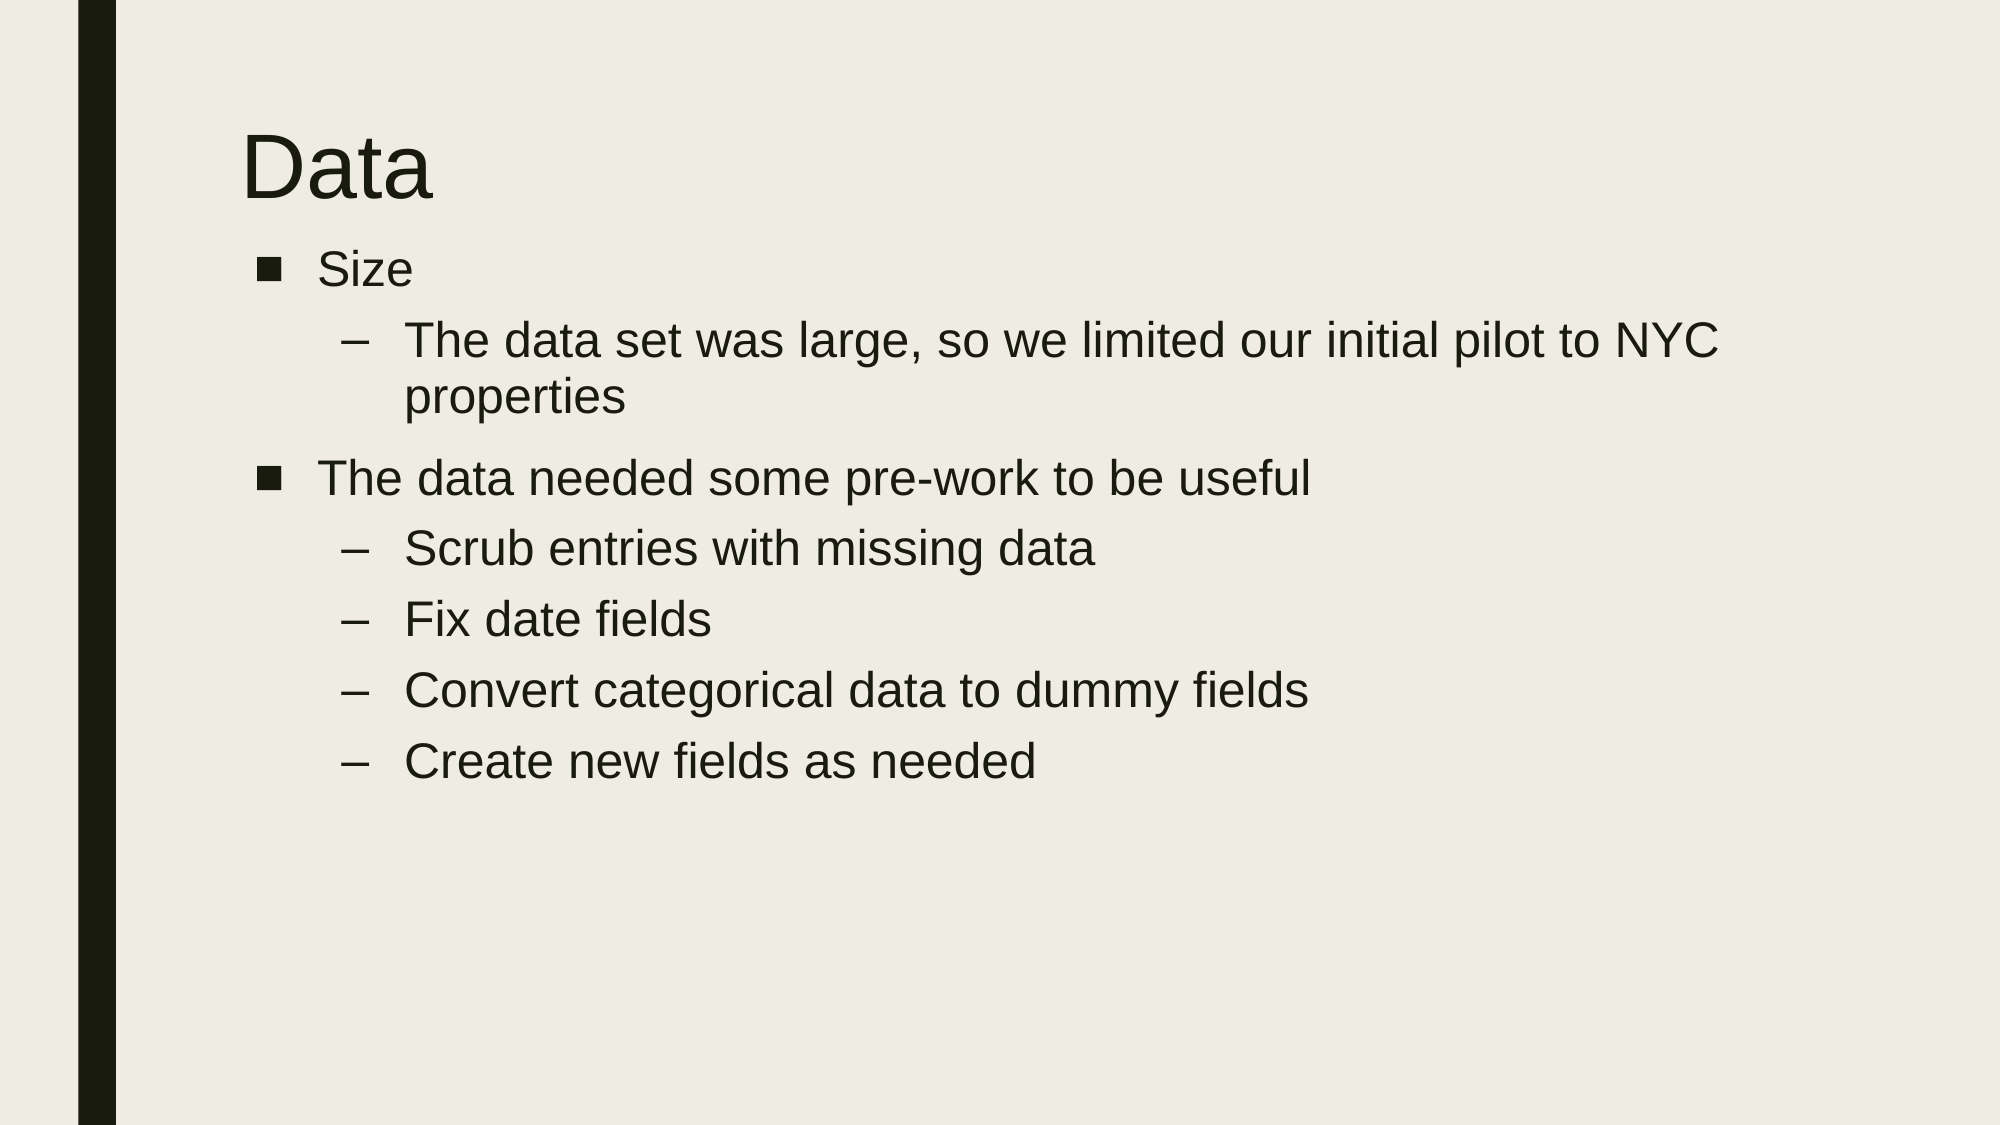

# Data
Size
The data set was large, so we limited our initial pilot to NYC properties
The data needed some pre-work to be useful
Scrub entries with missing data
Fix date fields
Convert categorical data to dummy fields
Create new fields as needed